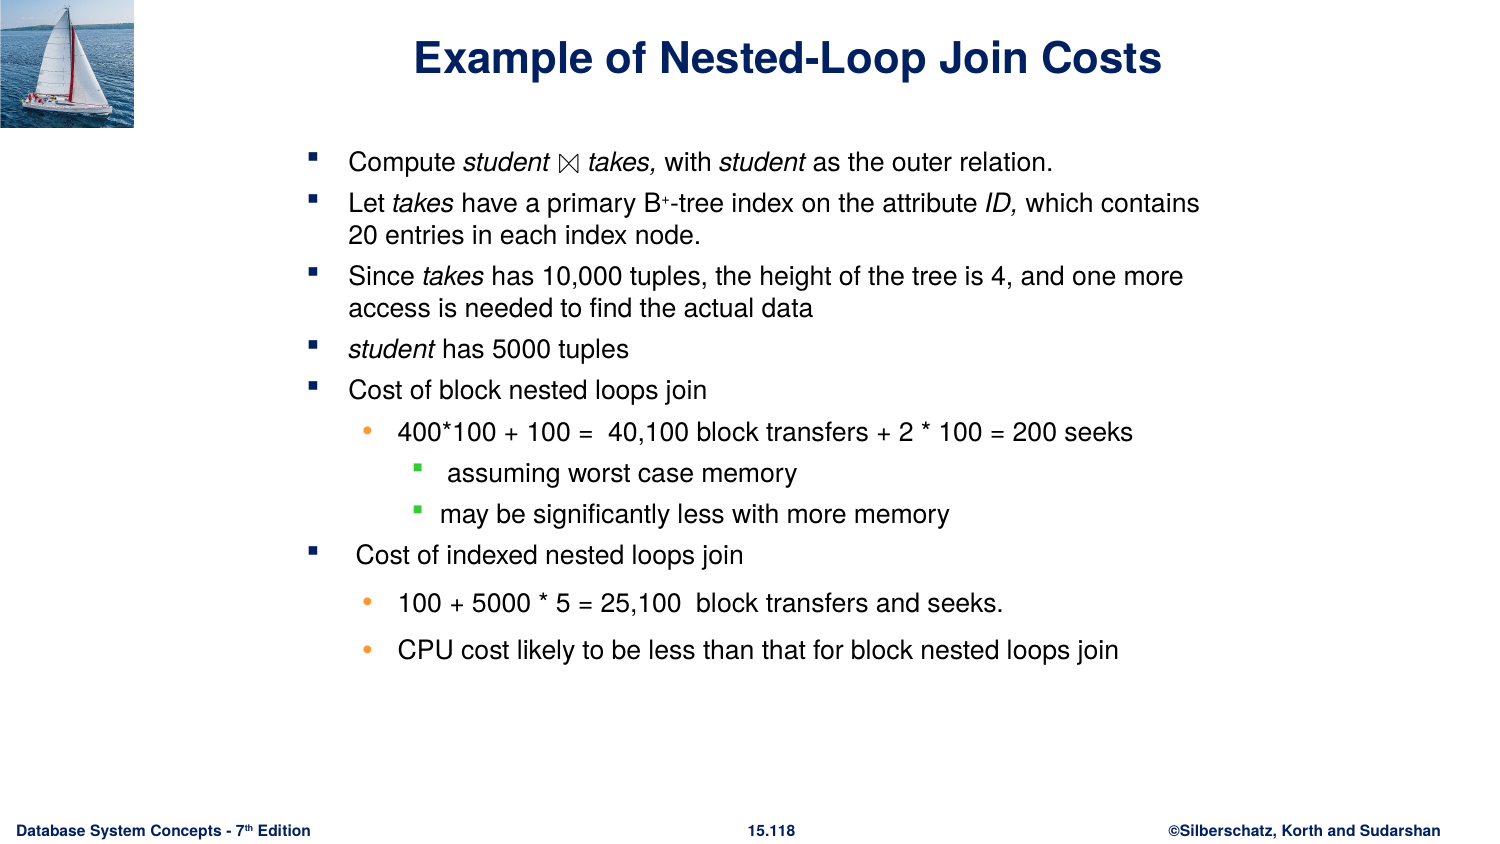

# Example of Nested-Loop Join Costs
Compute student ⨝ takes, with student as the outer relation.
Let takes have a primary B+-tree index on the attribute ID, which contains 20 entries in each index node.
Since takes has 10,000 tuples, the height of the tree is 4, and one more access is needed to find the actual data
student has 5000 tuples
Cost of block nested loops join
400*100 + 100 =  40,100 block transfers + 2 * 100 = 200 seeks
 assuming worst case memory
may be significantly less with more memory
 Cost of indexed nested loops join
100 + 5000 * 5 = 25,100  block transfers and seeks.
CPU cost likely to be less than that for block nested loops join